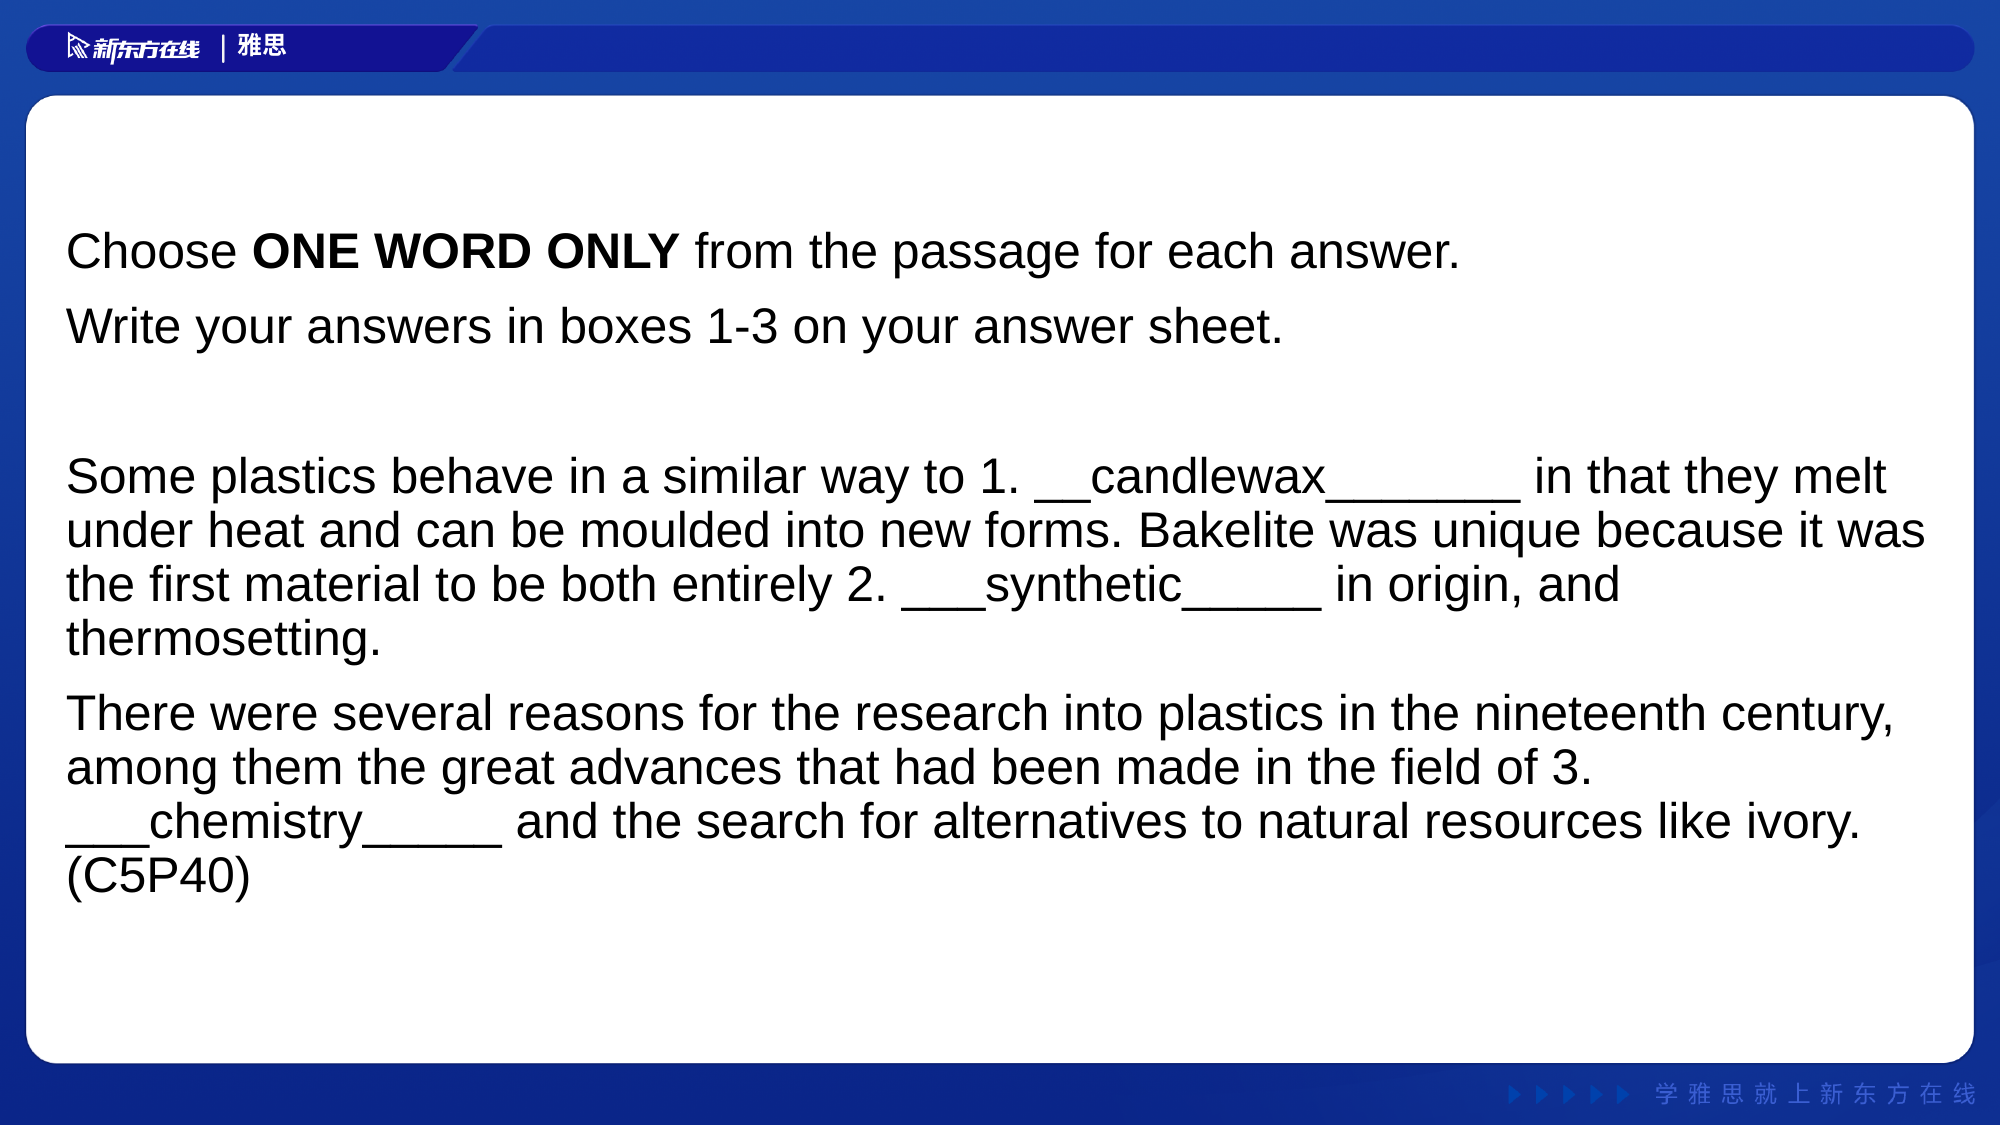

Choose ONE WORD ONLY from the passage for each answer.
Write your answers in boxes 1-3 on your answer sheet.

Some plastics behave in a similar way to 1. __candlewax_______ in that they melt under heat and can be moulded into new forms. Bakelite was unique because it was the first material to be both entirely 2. ___synthetic_____ in origin, and thermosetting.
There were several reasons for the research into plastics in the nineteenth century, among them the great advances that had been made in the field of 3. ___chemistry_____ and the search for alternatives to natural resources like ivory. (C5P40)